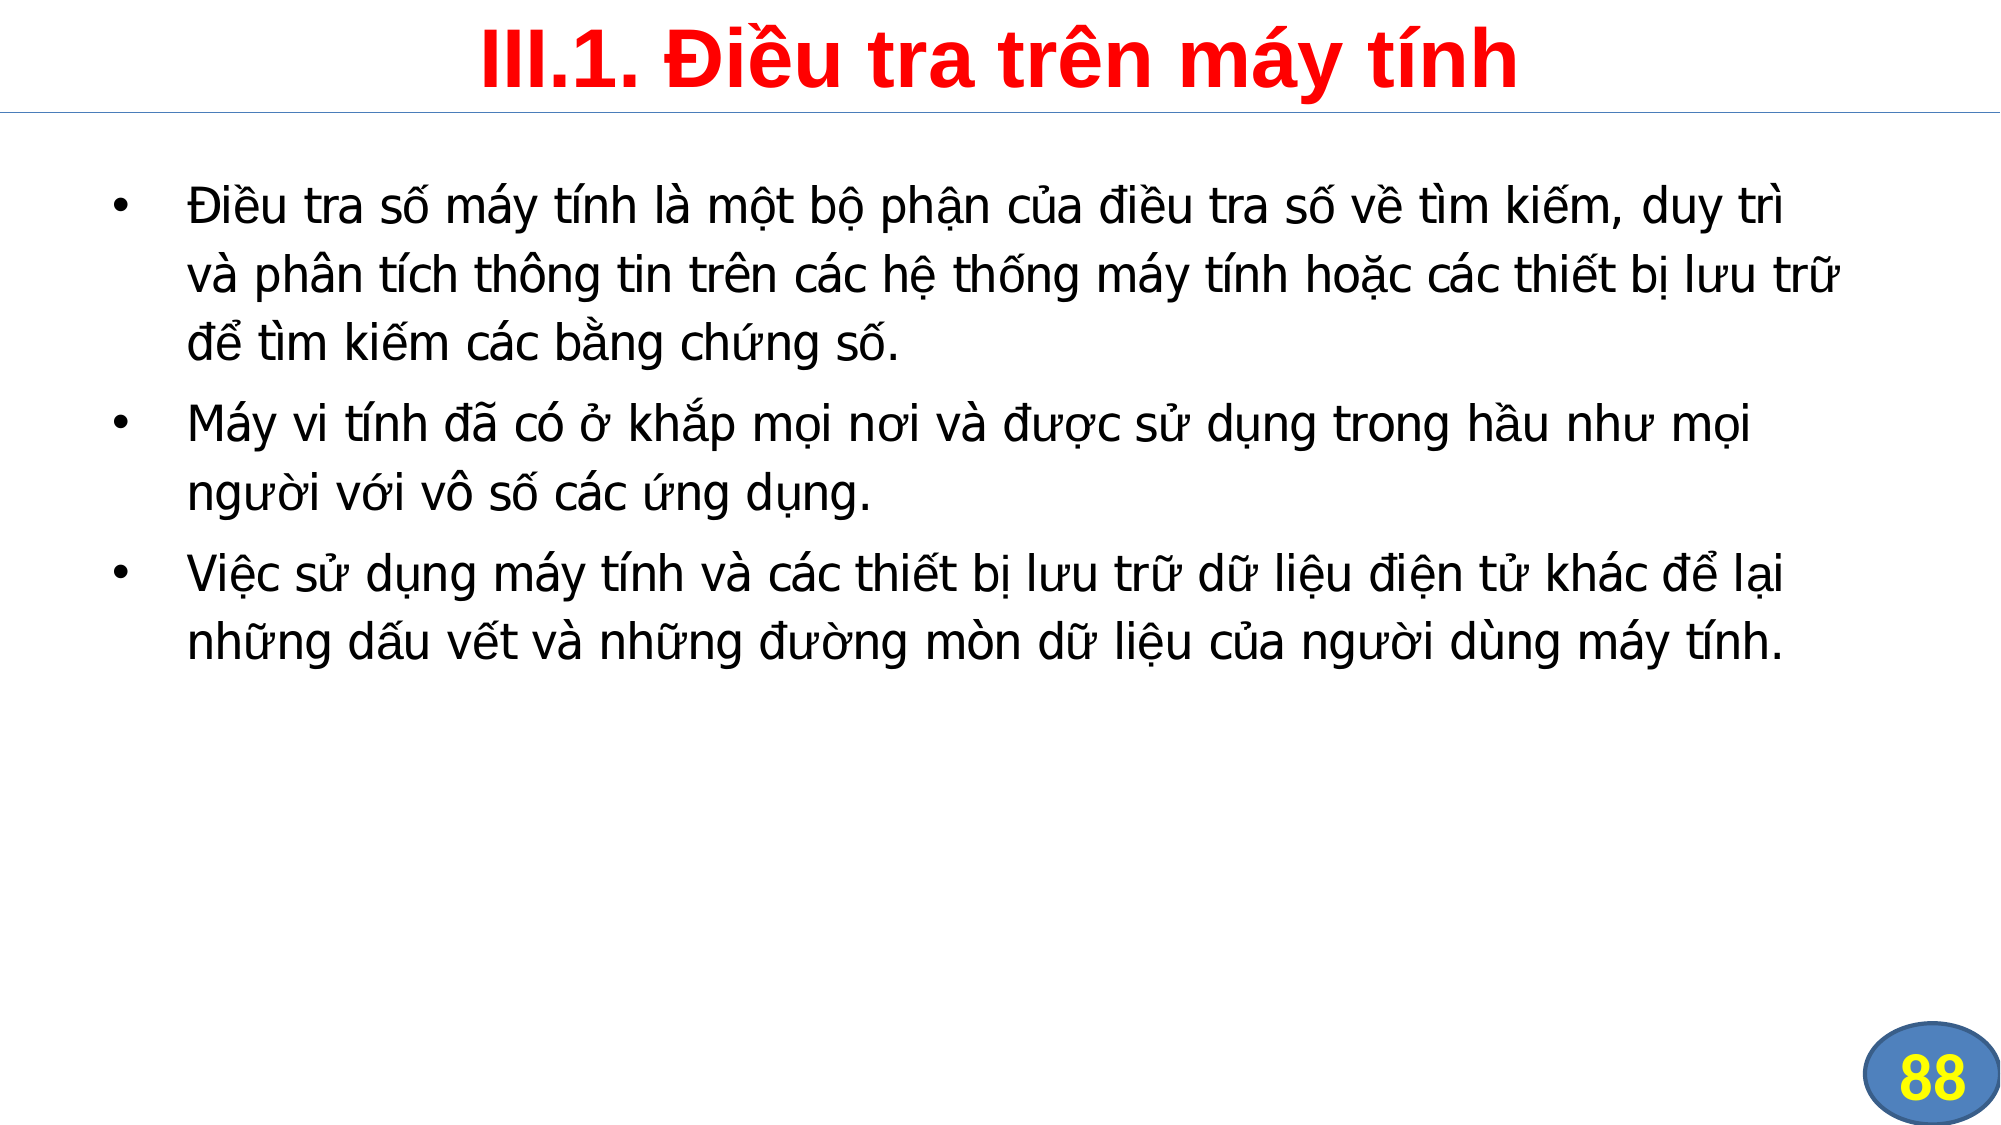

# III.1. Điều tra trên máy tính
Điều tra số máy tính là một bộ phận của điều tra số về tìm kiếm, duy trì và phân tích thông tin trên các hệ thống máy tính hoặc các thiết bị lưu trữ để tìm kiếm các bằng chứng số.
Máy vi tính đã có ở khắp mọi nơi và được sử dụng trong hầu như mọi người với vô số các ứng dụng.
Việc sử dụng máy tính và các thiết bị lưu trữ dữ liệu điện tử khác để lại những dấu vết và những đường mòn dữ liệu của người dùng máy tính.
88